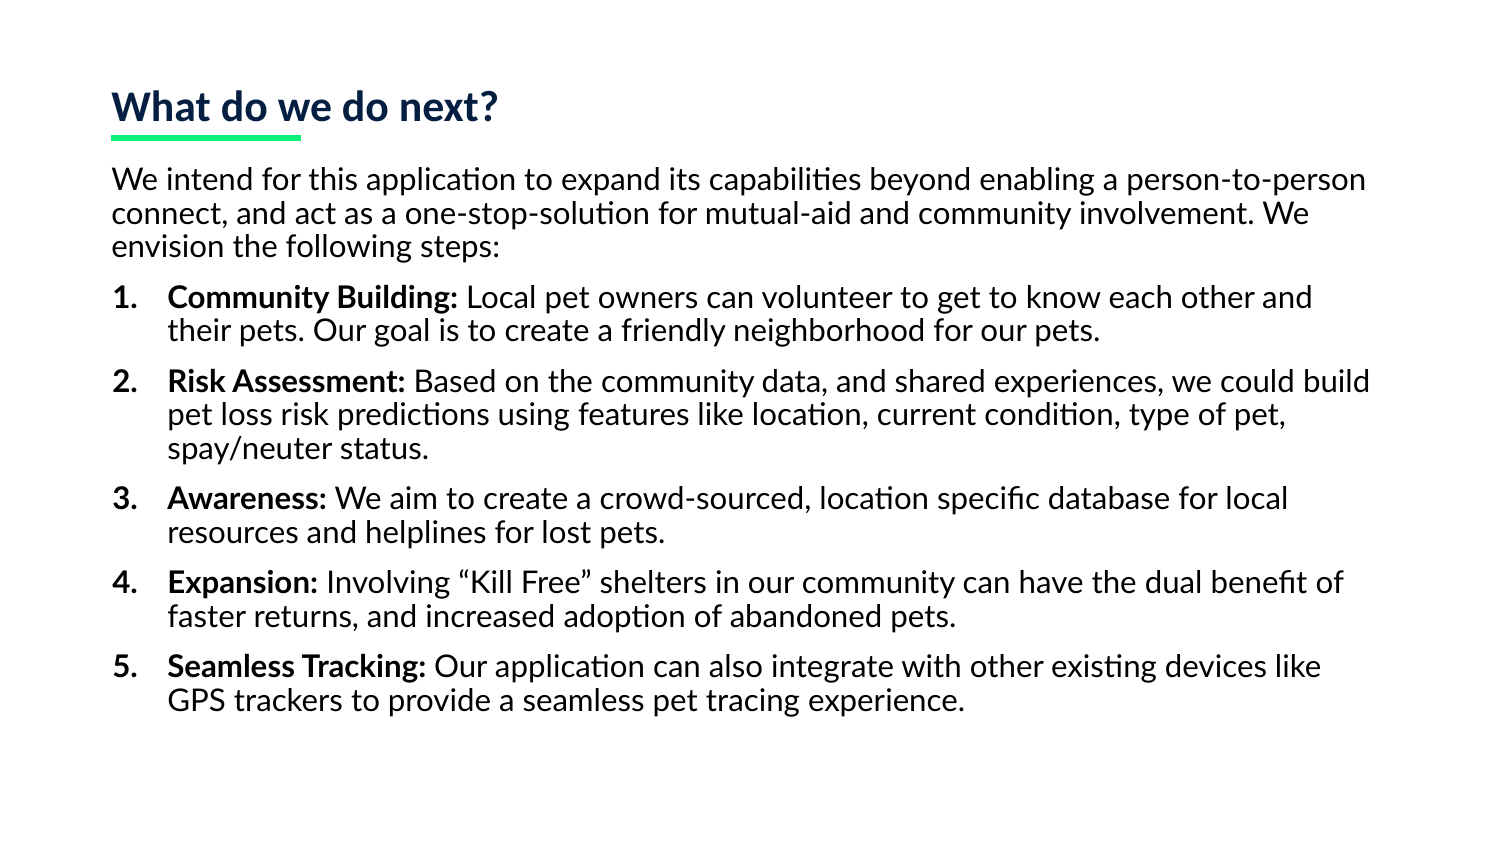

What do we do next?
We intend for this application to expand its capabilities beyond enabling a person-to-person connect, and act as a one-stop-solution for mutual-aid and community involvement. We envision the following steps:
Community Building: Local pet owners can volunteer to get to know each other and their pets. Our goal is to create a friendly neighborhood for our pets.
Risk Assessment: Based on the community data, and shared experiences, we could build pet loss risk predictions using features like location, current condition, type of pet, spay/neuter status.
Awareness: We aim to create a crowd-sourced, location specific database for local resources and helplines for lost pets.
Expansion: Involving “Kill Free” shelters in our community can have the dual benefit of faster returns, and increased adoption of abandoned pets.
Seamless Tracking: Our application can also integrate with other existing devices like GPS trackers to provide a seamless pet tracing experience.